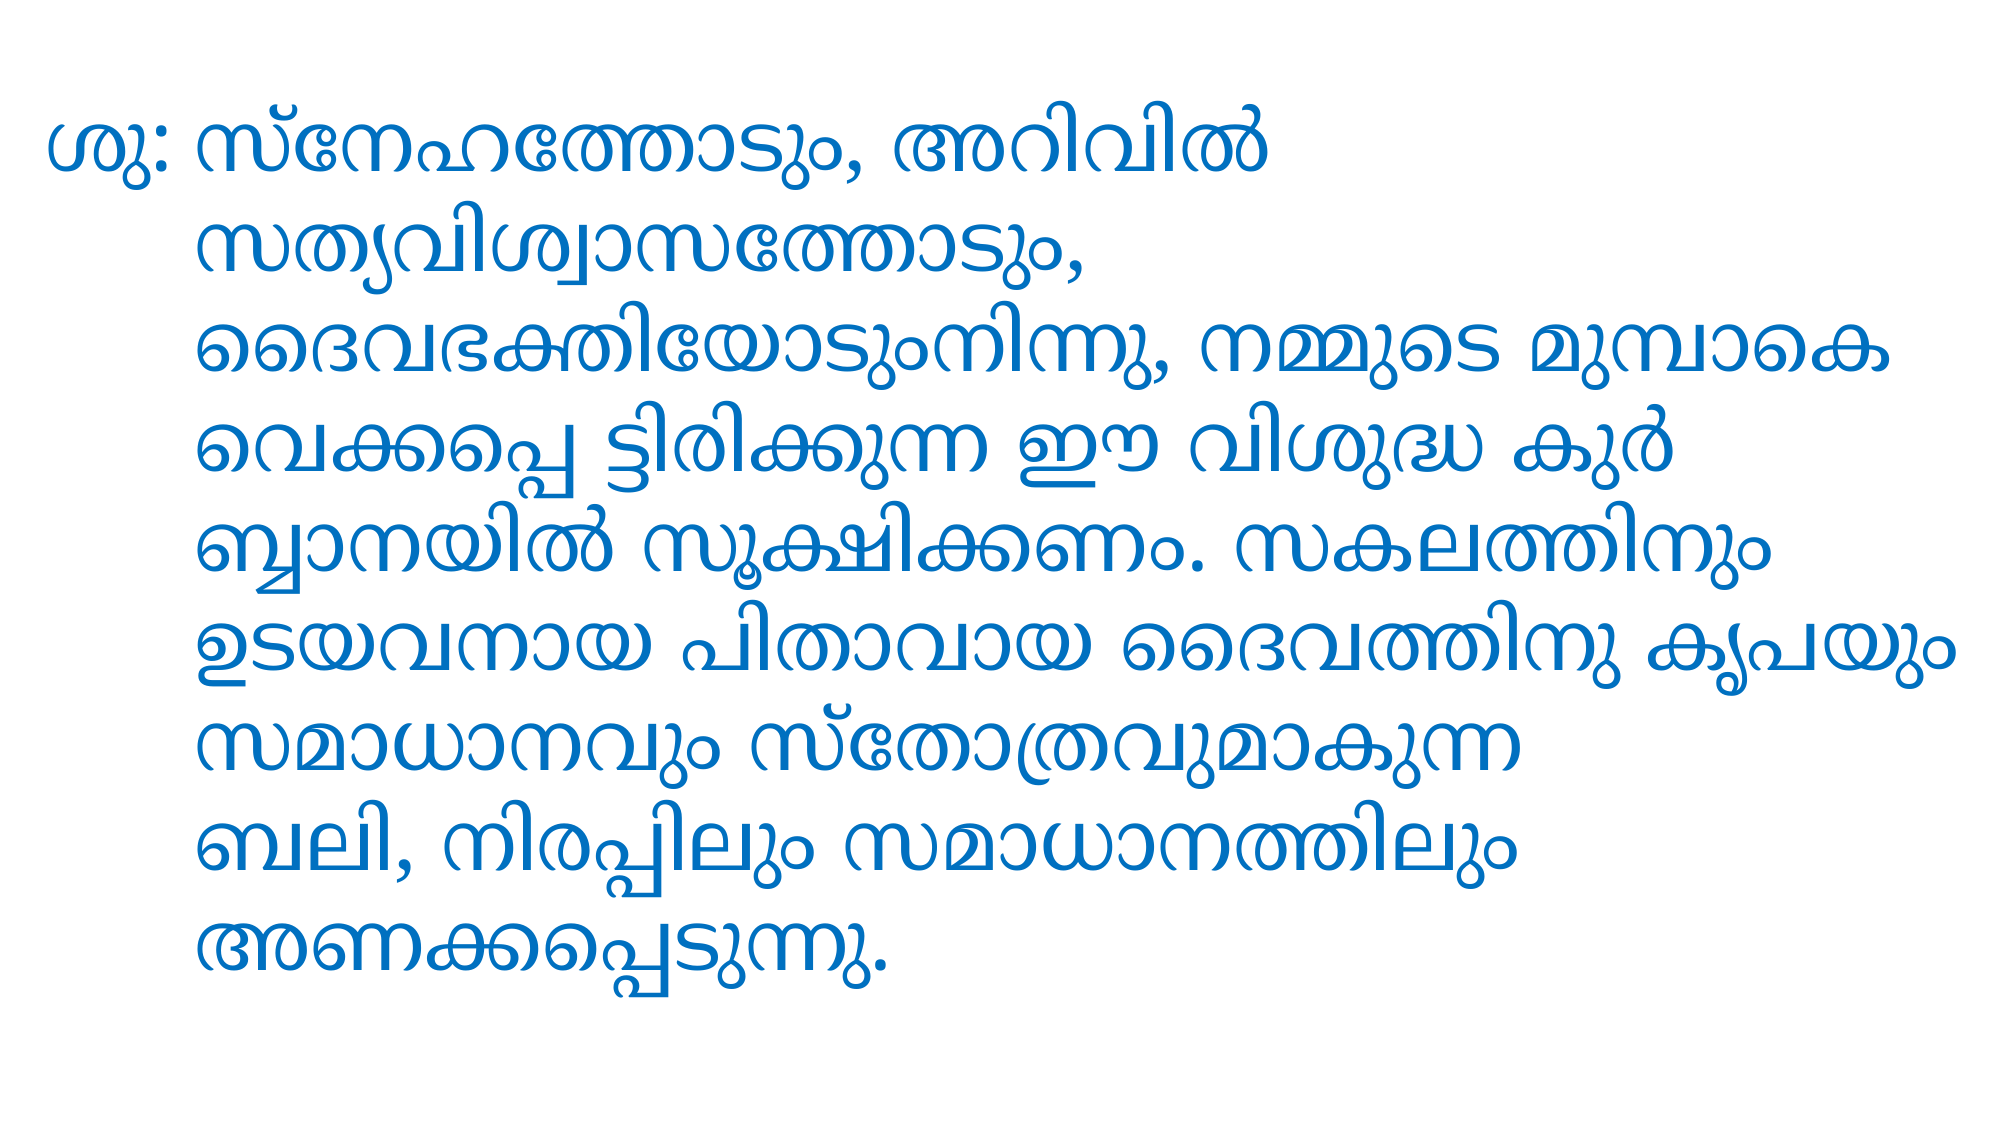

ശു:

സ്നേഹത്തോടും, അറിവില്‍ സത്യവിശ്വാസത്തോടും, ദൈവഭക്തിയോടുംനിന്നു, നമ്മുടെ മുമ്പാകെ വെക്കപ്പെ ട്ടിരിക്കുന്ന ഈ വിശുദ്ധ കുര്‍ബ്ബാനയില്‍ സൂക്ഷിക്കണം. സകലത്തിനും ഉടയവനായ പിതാവായ ദൈവത്തിനു കൃപയും സമാധാനവും സ്തോത്രവുമാകുന്ന
ബലി, നിരപ്പിലും സമാധാനത്തിലും അണക്കപ്പെടുന്നു.